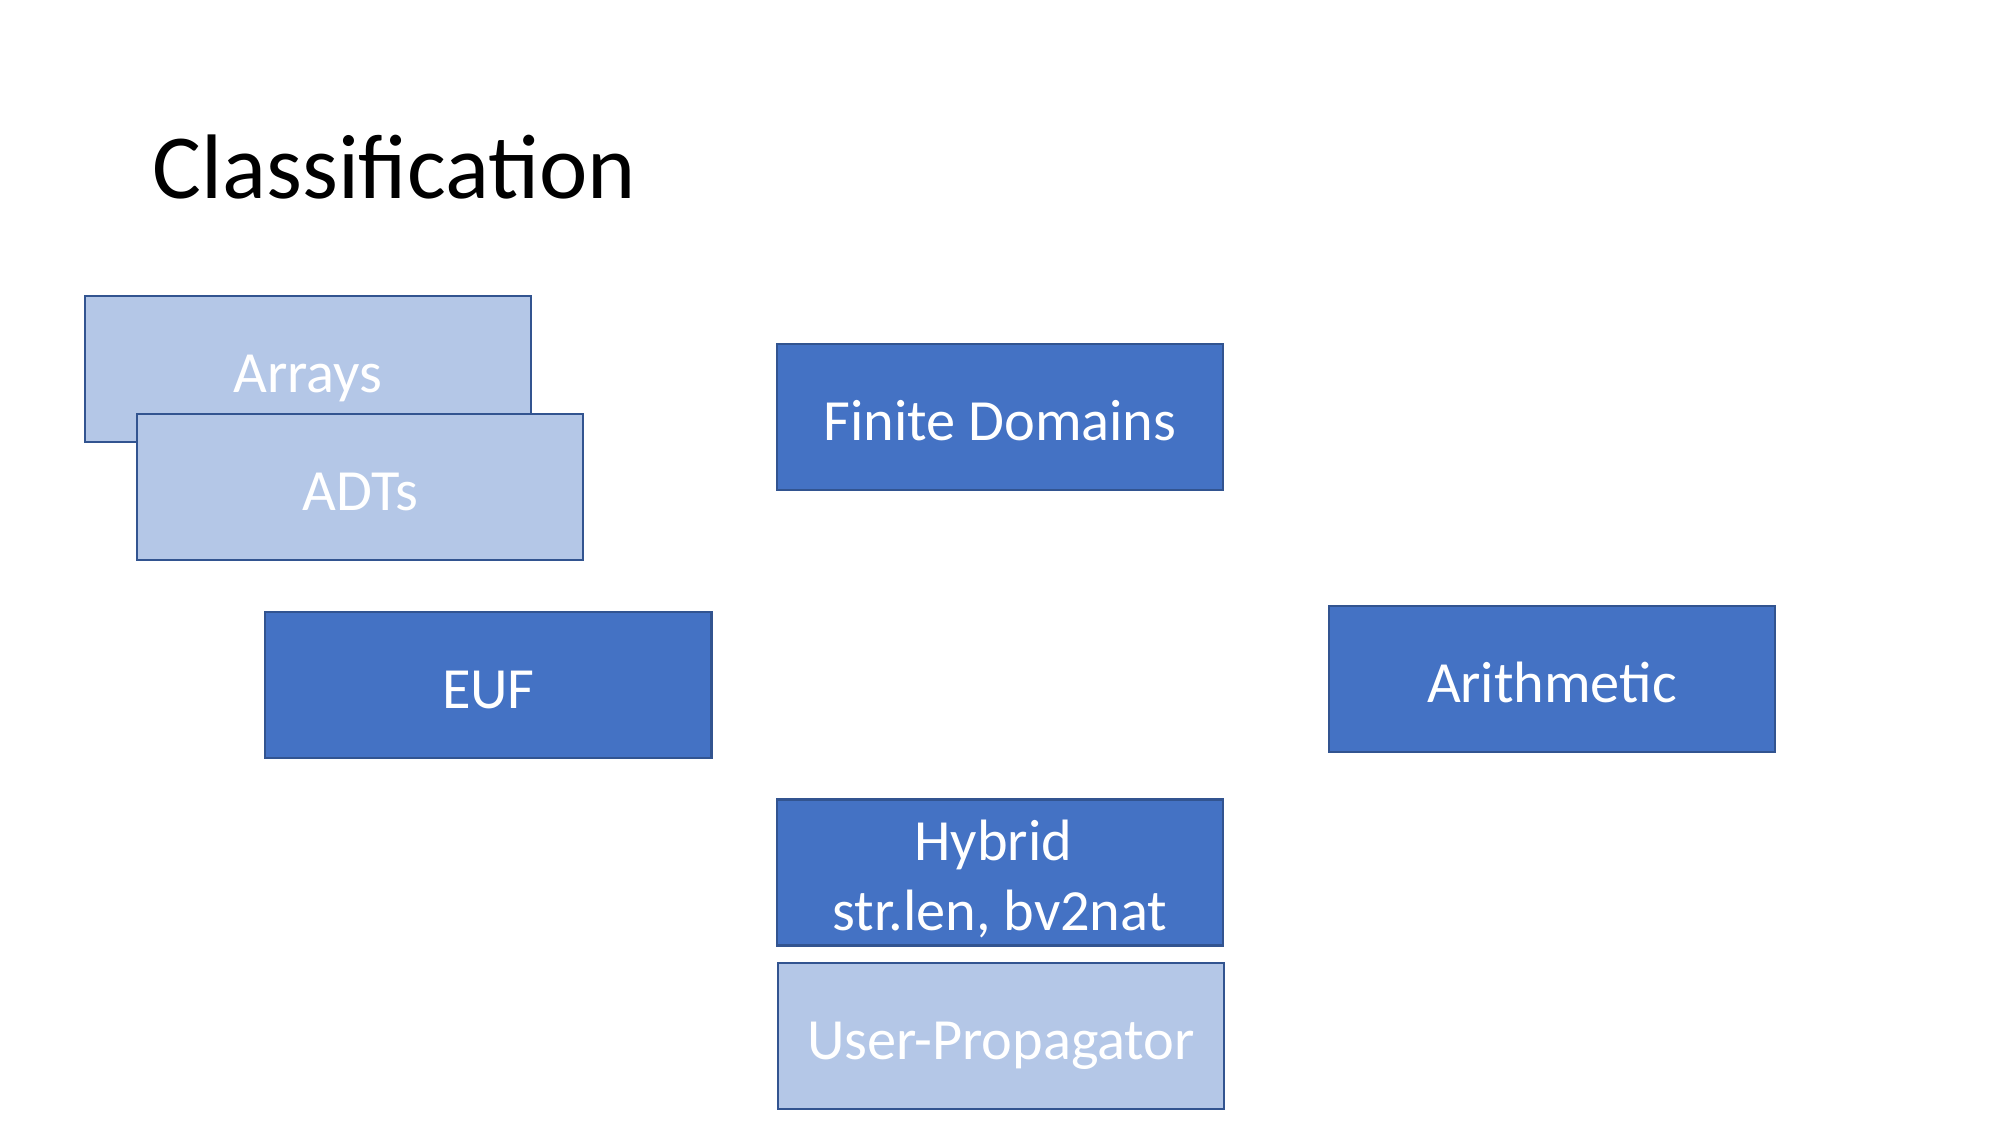

# Classification
Arrays
Finite Domains
ADTs
Arithmetic
EUF
Hybrid
str.len, bv2nat
User-Propagator